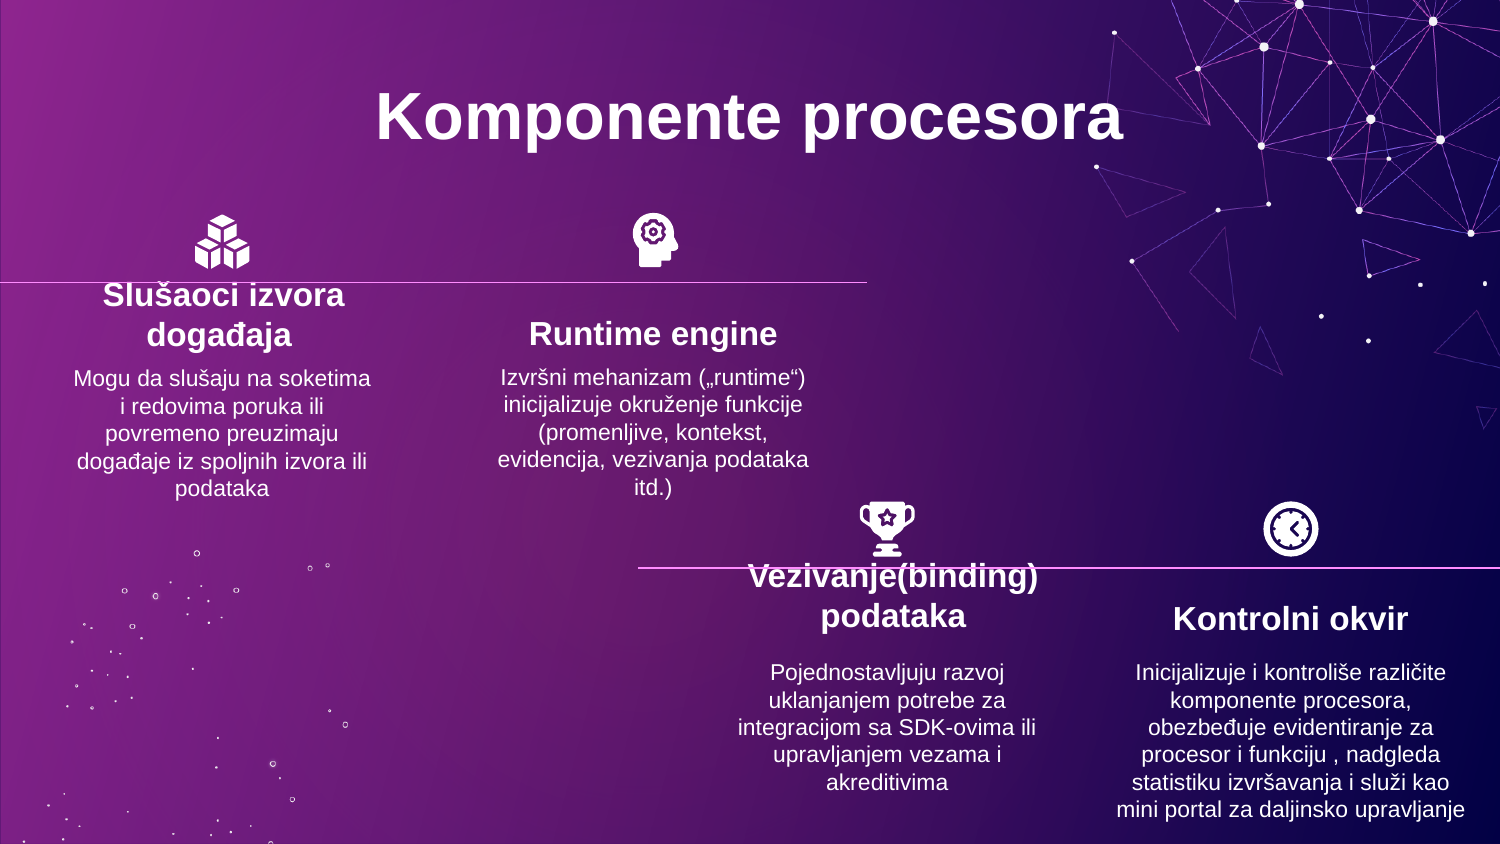

# Komponente procesora

Runtime engine
Slušaoci izvora događaja
Izvršni mehanizam („runtime“) inicijalizuje okruženje funkcije (promenljive, kontekst, evidencija, vezivanja podataka itd.)
Mogu da slušaju na soketima i redovima poruka ili povremeno preuzimaju događaje iz spoljnih izvora ili podataka

Vezivanje(binding) podataka
Kontrolni okvir
Pojednostavljuju razvoj uklanjanjem potrebe za integracijom sa SDK-ovima ili upravljanjem vezama i akreditivima
Inicijalizuje i kontroliše različite komponente procesora, obezbeđuje evidentiranje za procesor i funkciju , nadgleda statistiku izvršavanja i služi kao mini portal za daljinsko upravljanje